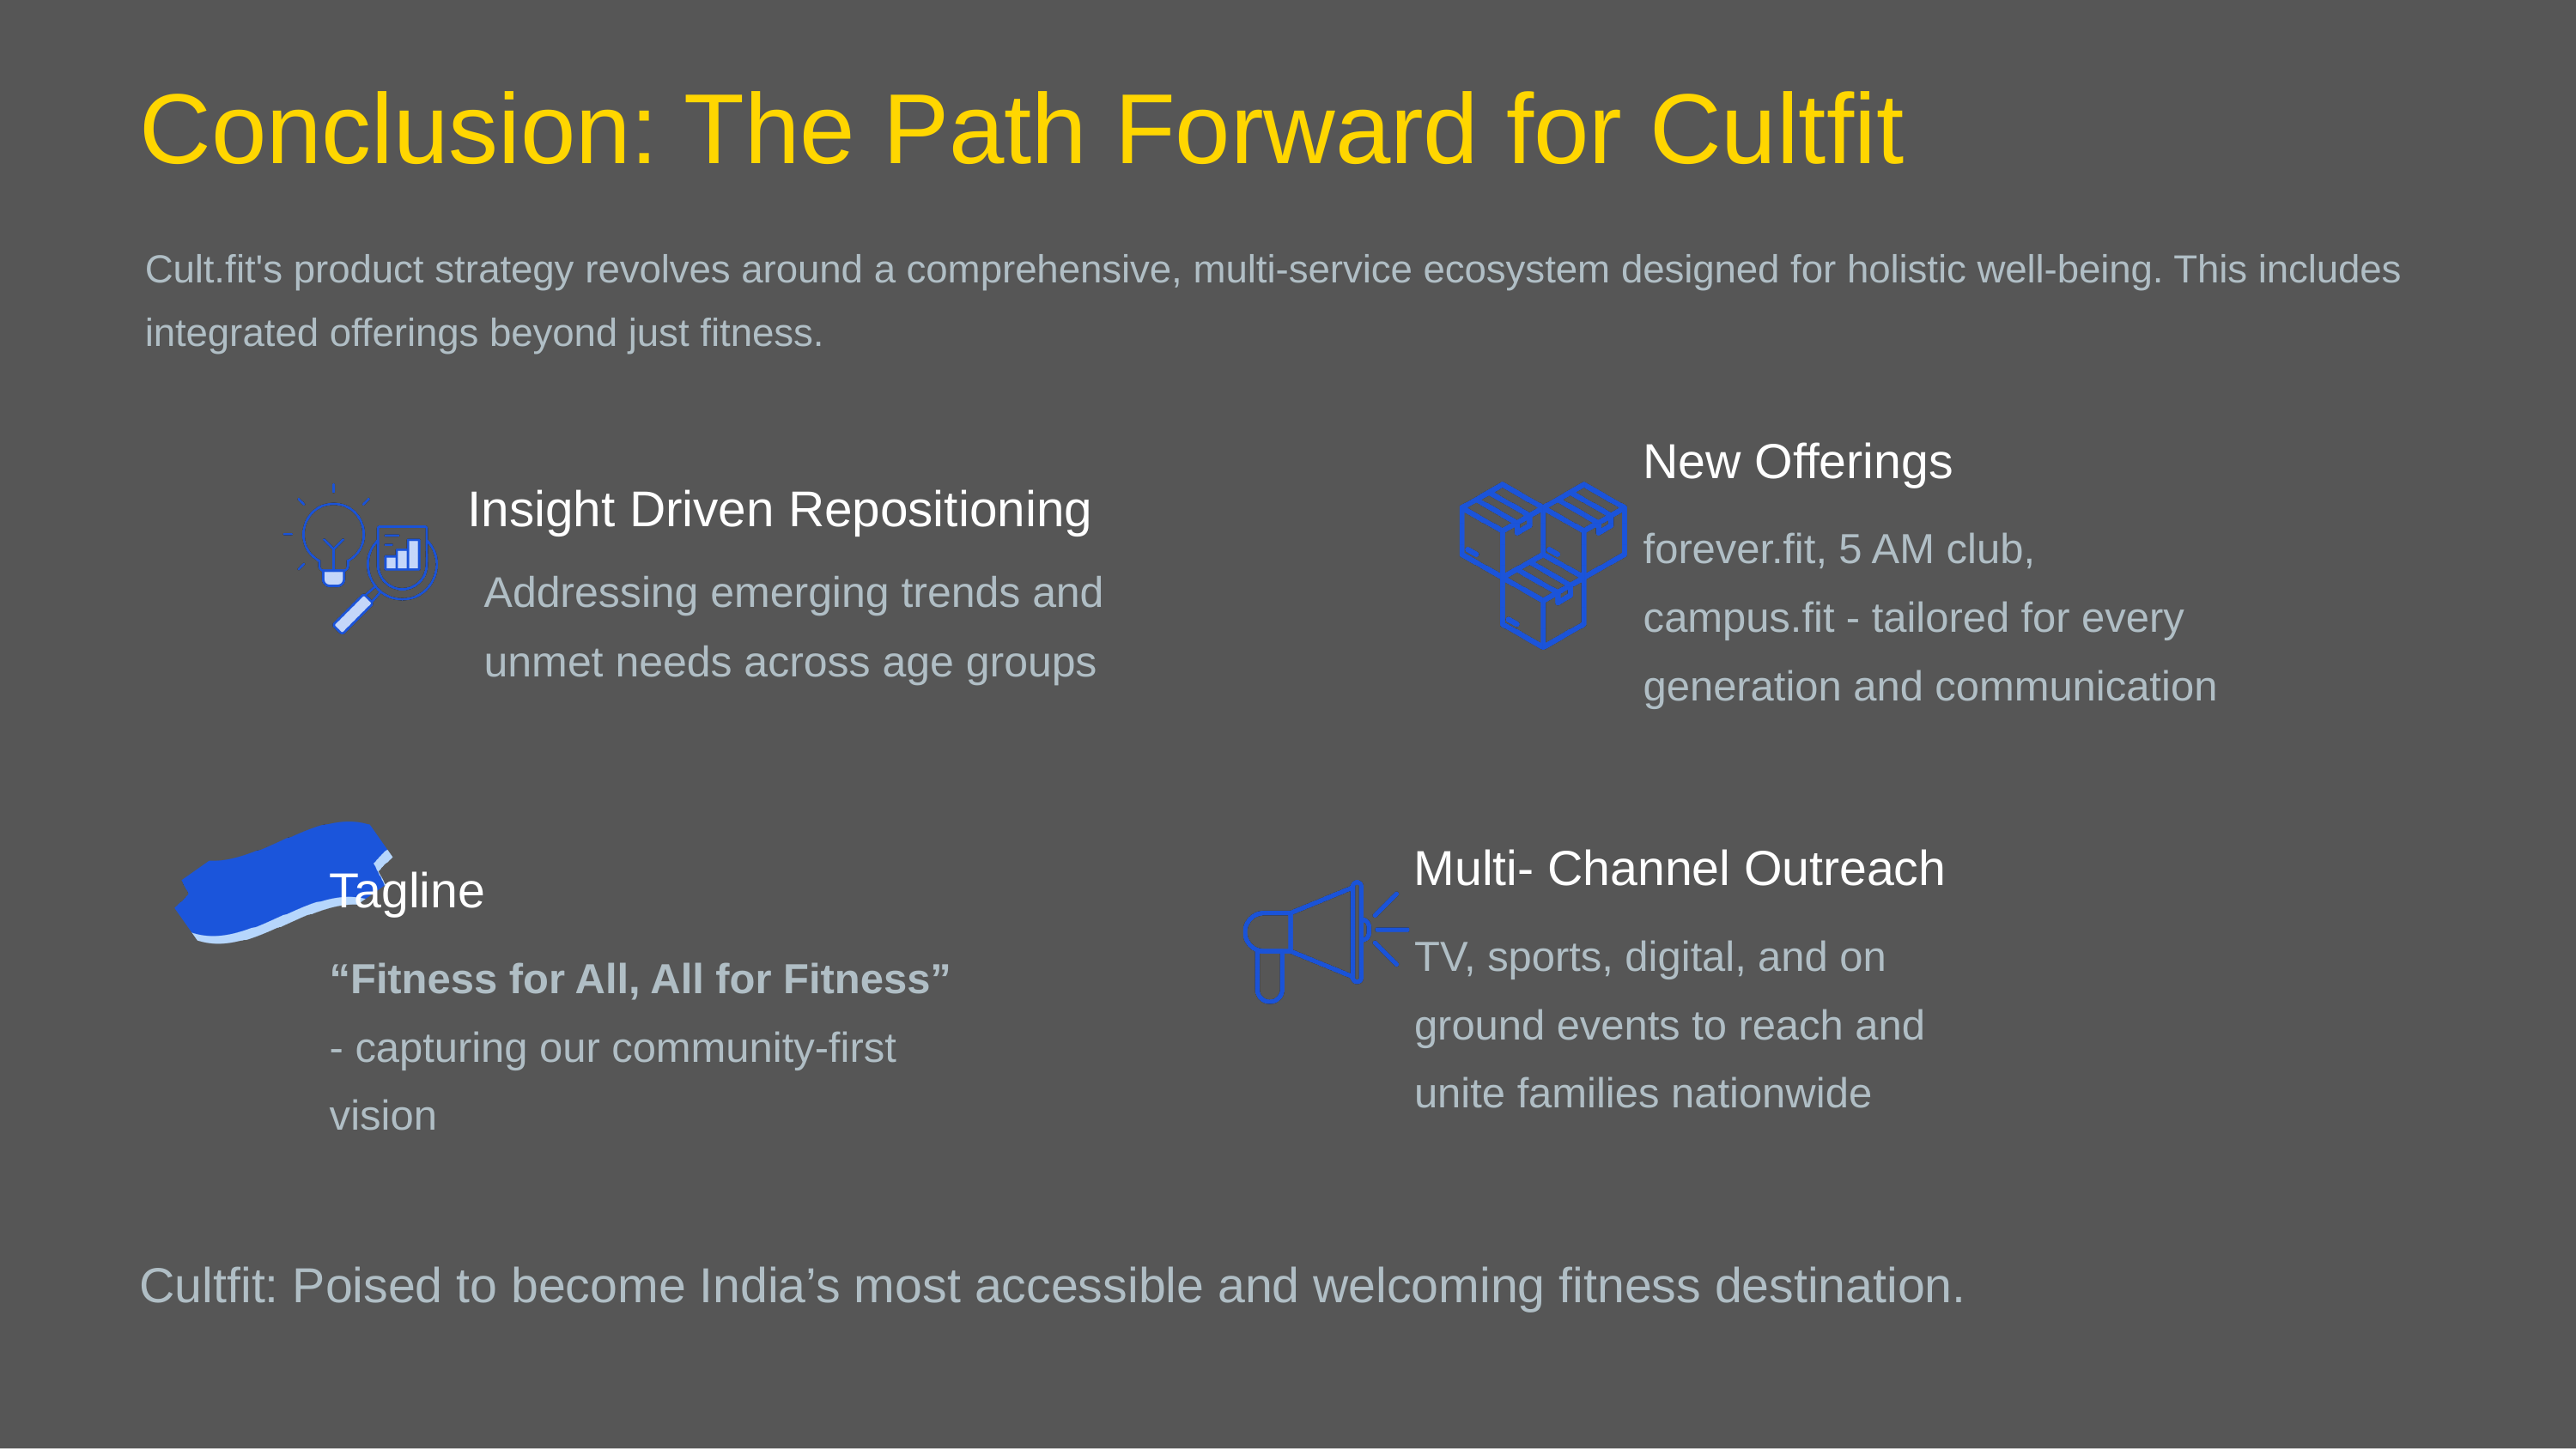

Conclusion: The Path Forward for Cultfit
Cult.fit's product strategy revolves around a comprehensive, multi-service ecosystem designed for holistic well-being. This includes integrated offerings beyond just fitness.
New Offerings
Insight Driven Repositioning

forever.fit, 5 AM club, campus.fit - tailored for every generation and communication
Addressing emerging trends and unmet needs across age groups

Multi- Channel Outreach
Tagline

TV, sports, digital, and on ground events to reach and unite families nationwide
“Fitness for All, All for Fitness” - capturing our community-first vision
Cultfit: Poised to become India’s most accessible and welcoming fitness destination.